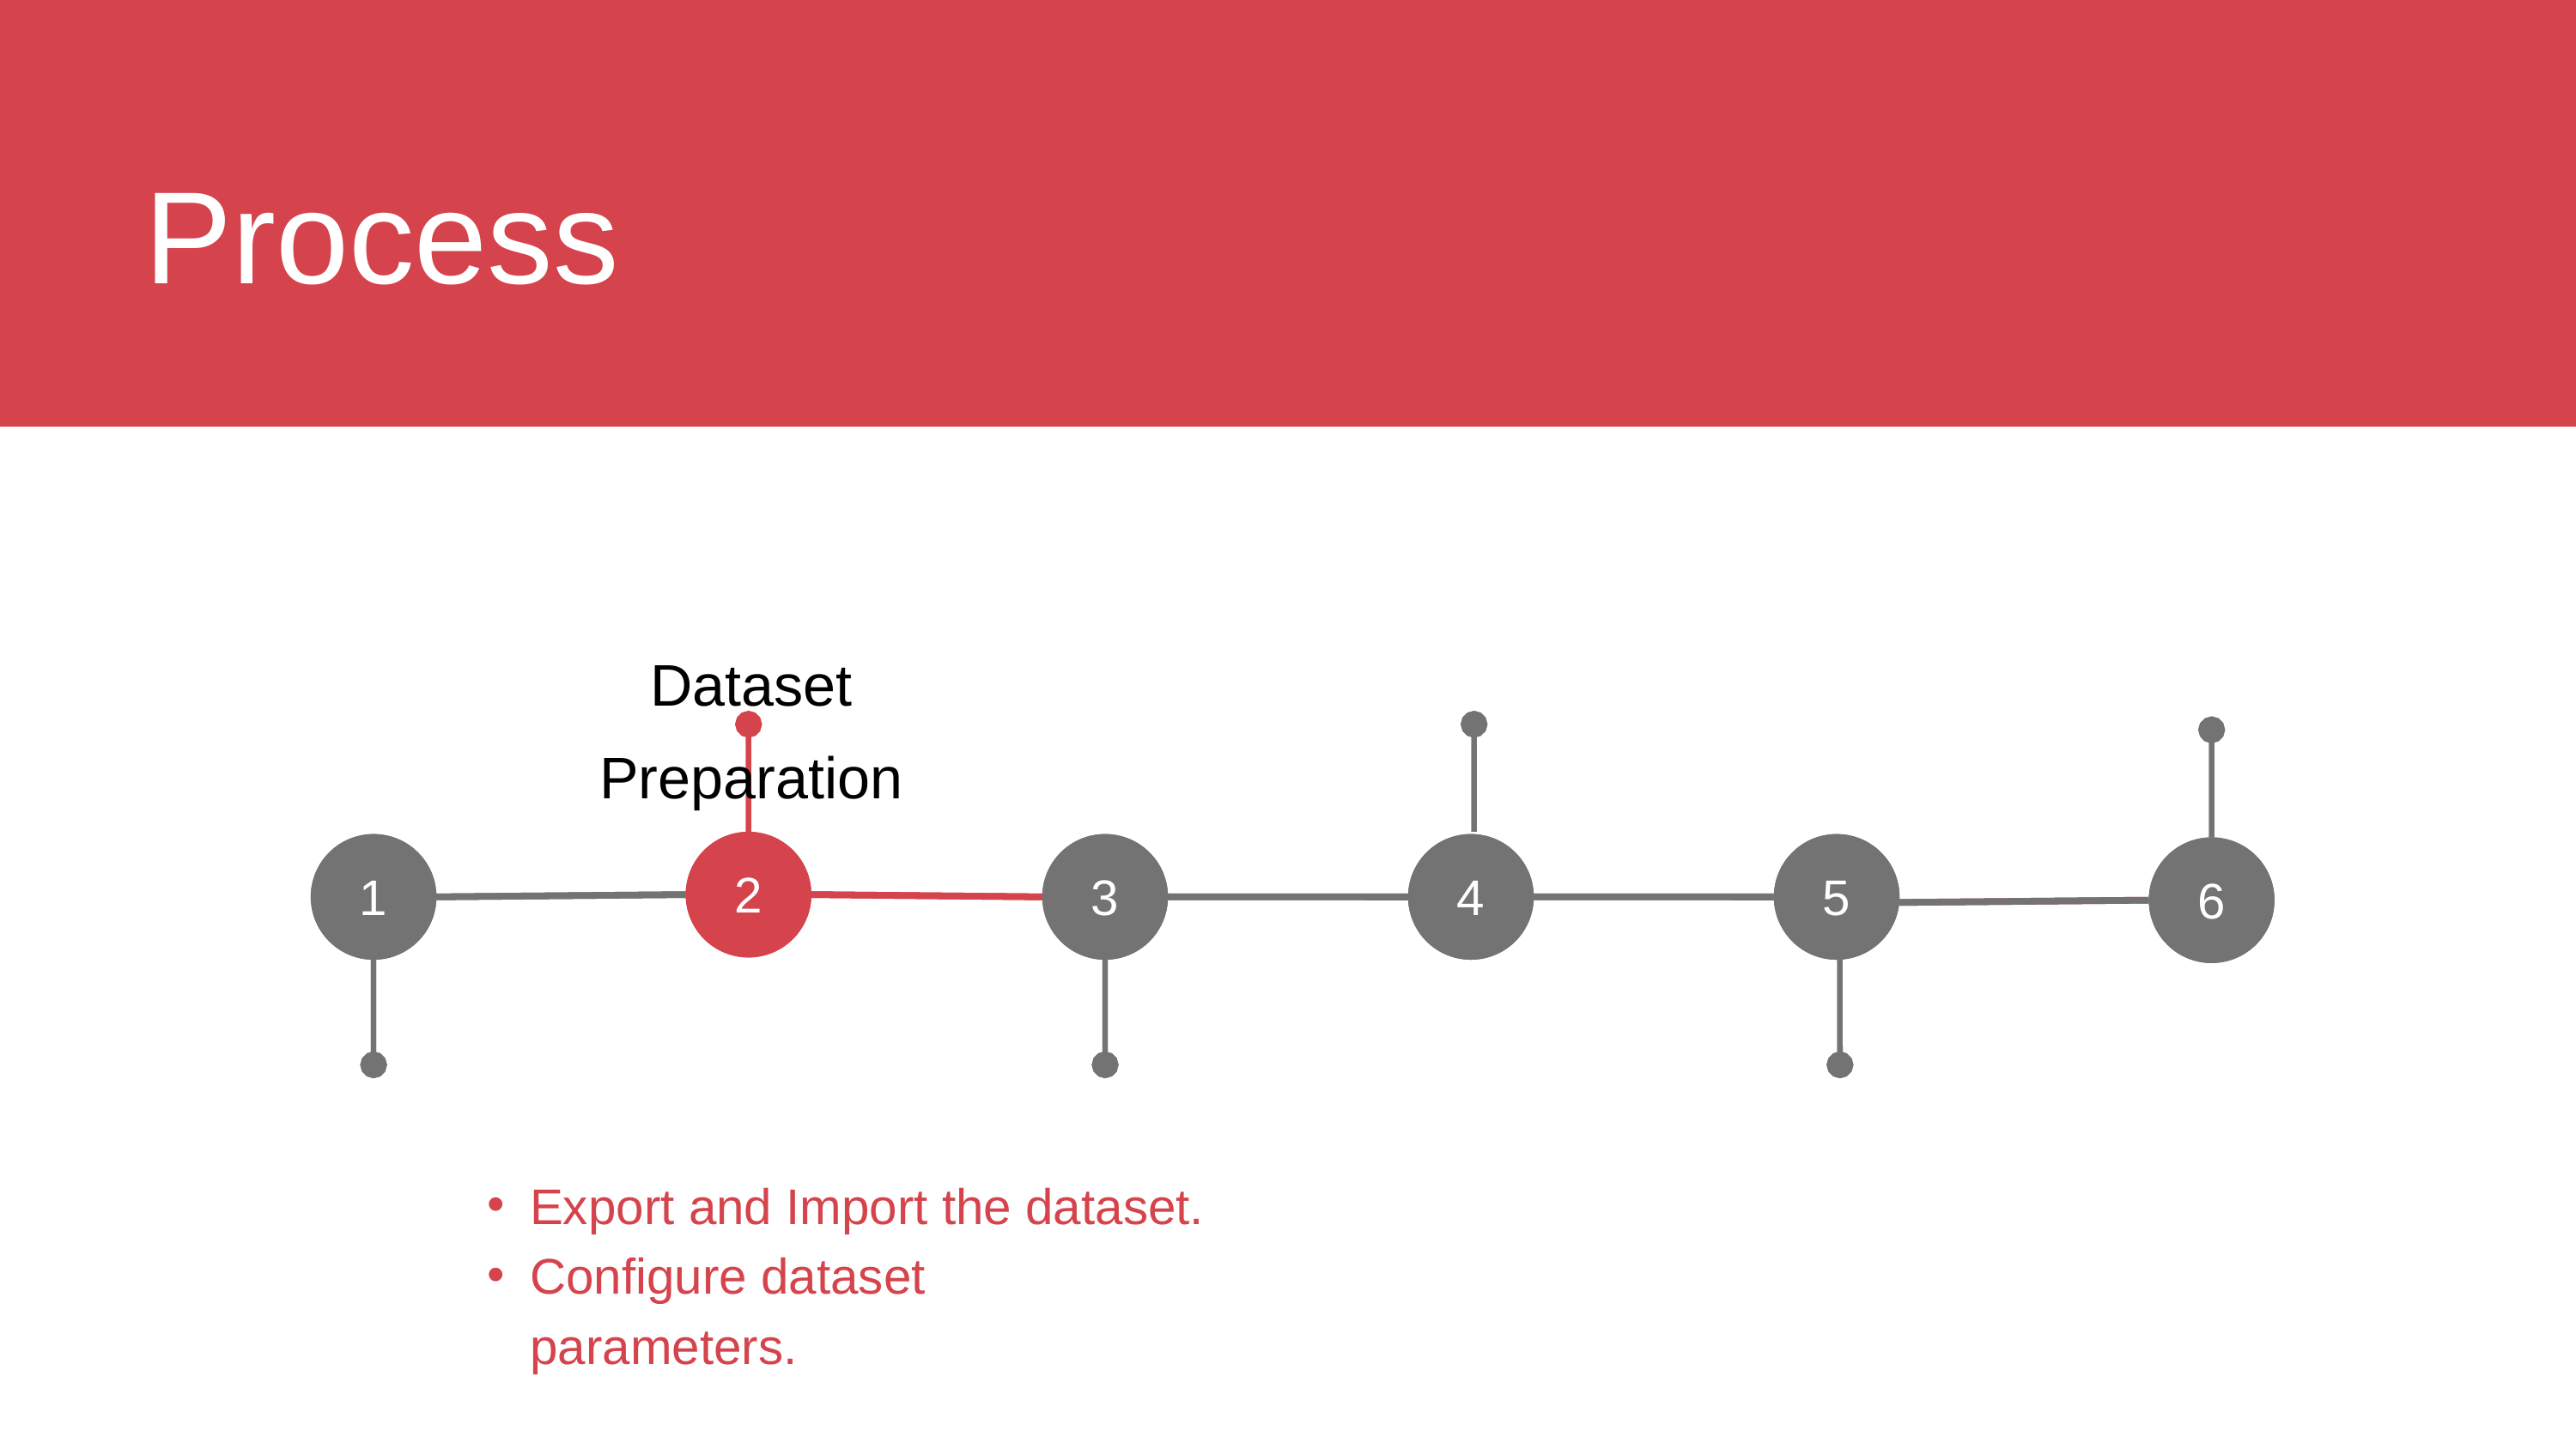

Process
Dataset Preparation

2

2

1

1

3

3

4

4

5

5

2

6

Export and Import the dataset.
Configure dataset parameters.